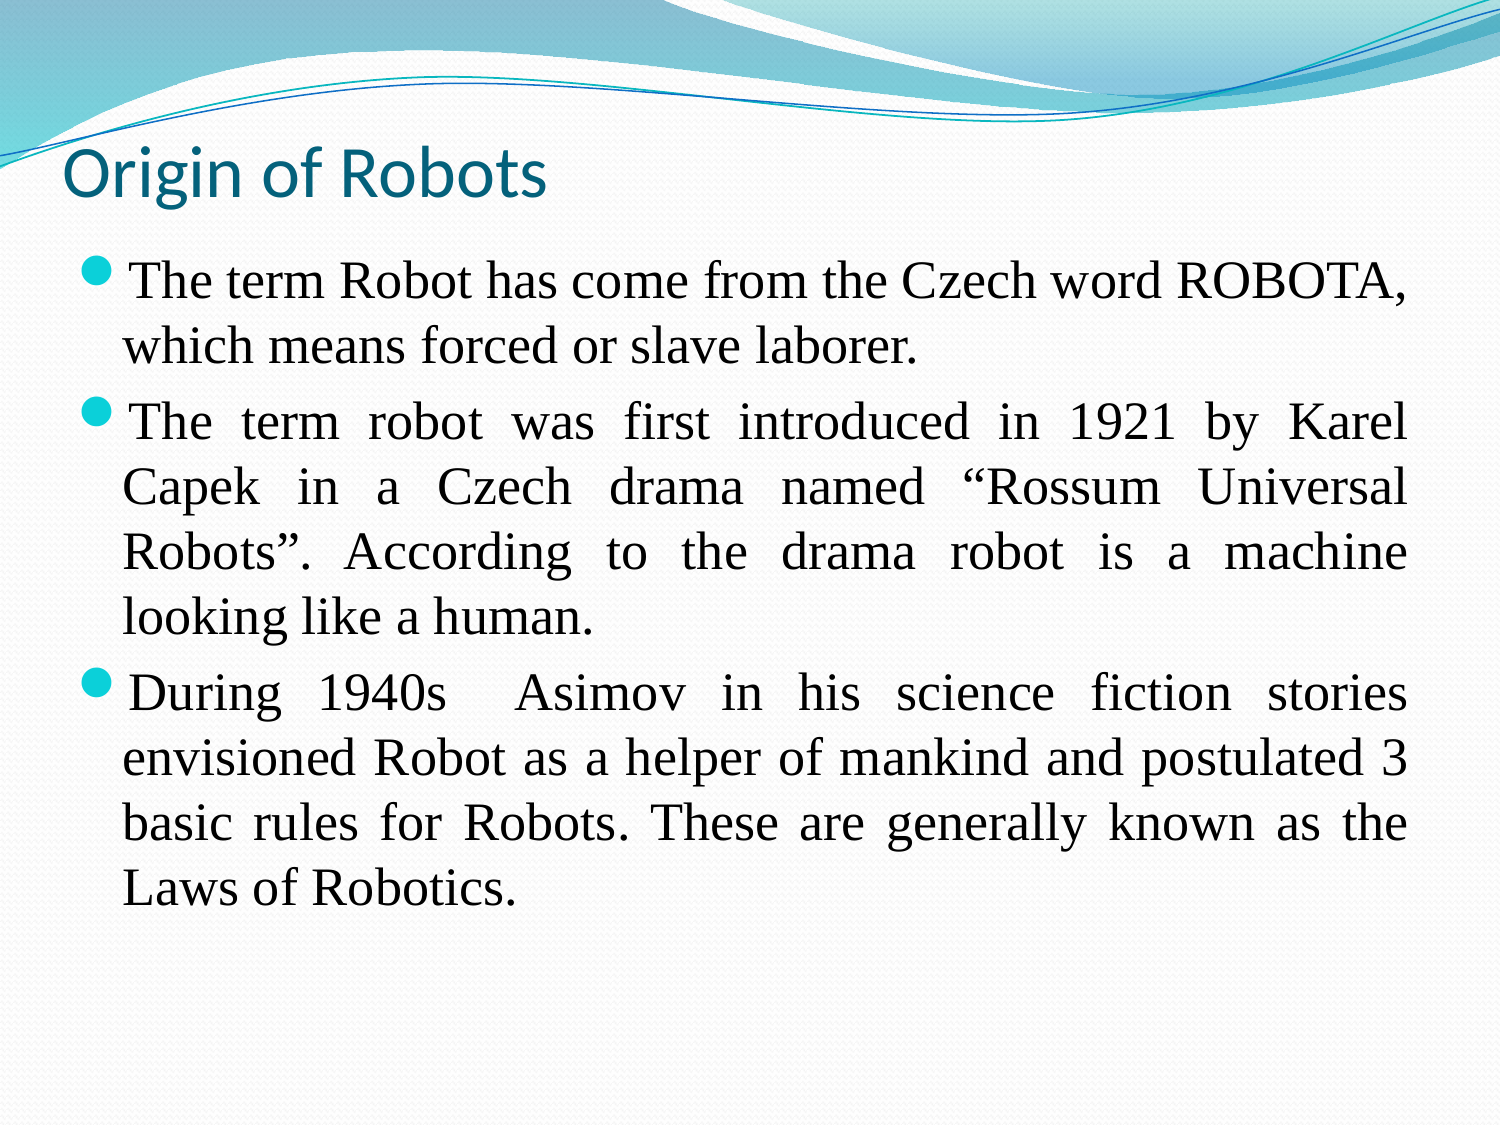

# Origin of Robots
The term Robot has come from the Czech word ROBOTA, which means forced or slave laborer.
The term robot was first introduced in 1921 by Karel Capek in a Czech drama named “Rossum Universal Robots”. According to the drama robot is a machine looking like a human.
During 1940s  Asimov in his science fiction stories envisioned Robot as a helper of mankind and postulated 3 basic rules for Robots. These are generally known as the Laws of Robotics.